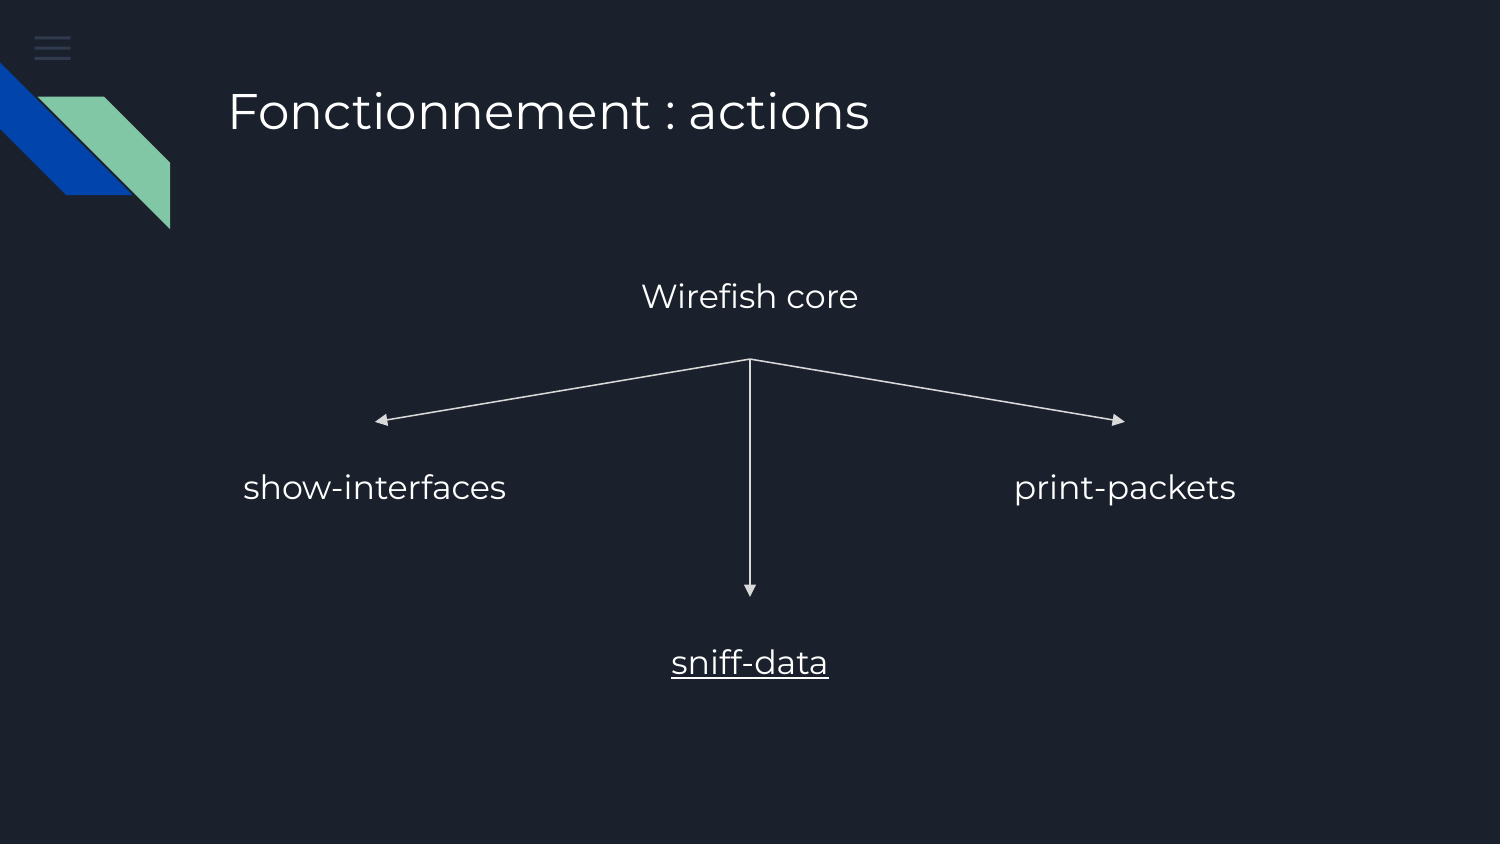

# Fonctionnement : actions
Wirefish core
show-interfaces
print-packets
sniff-data